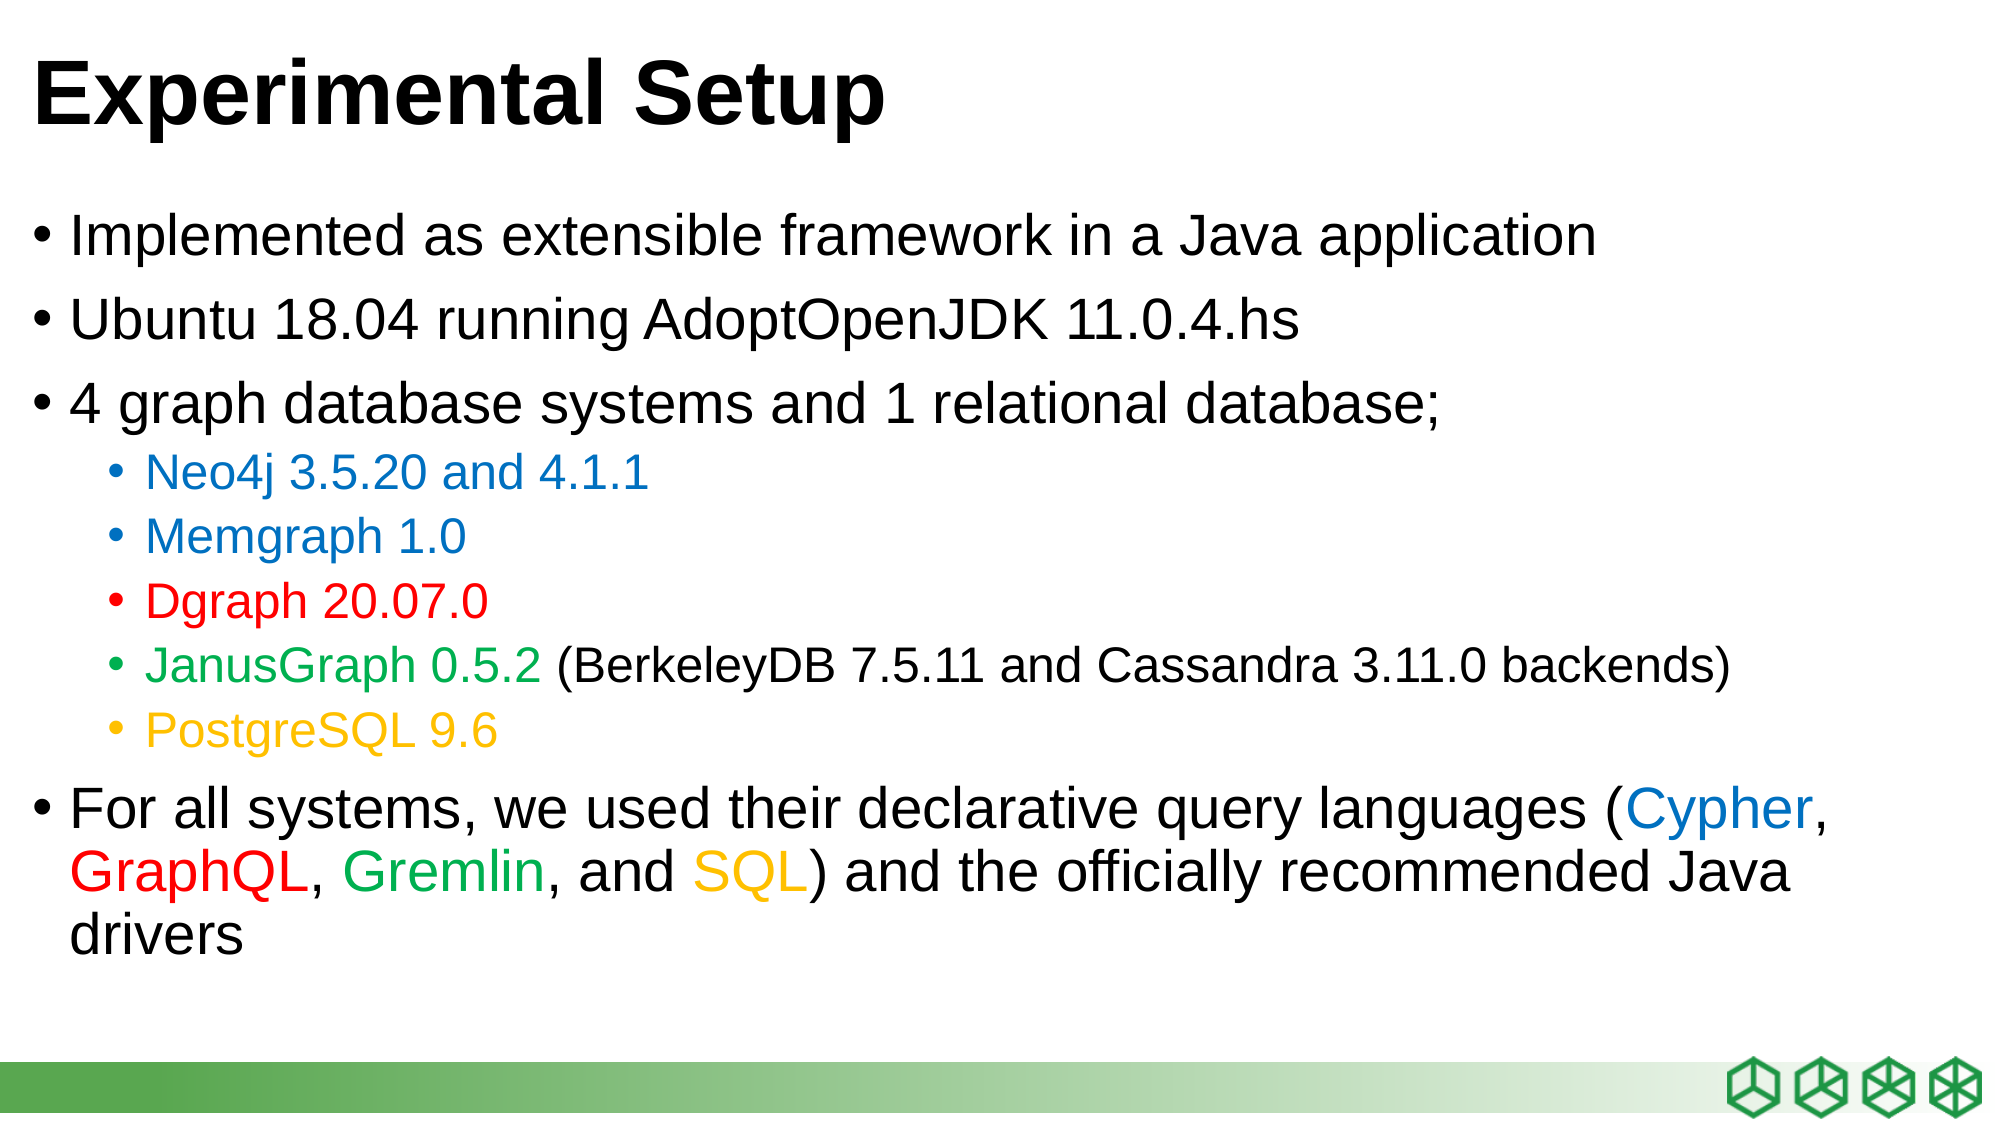

# Experimental Setup
Implemented as extensible framework in a Java application
Ubuntu 18.04 running AdoptOpenJDK 11.0.4.hs
4 graph database systems and 1 relational database;
Neo4j 3.5.20 and 4.1.1
Memgraph 1.0
Dgraph 20.07.0
JanusGraph 0.5.2 (BerkeleyDB 7.5.11 and Cassandra 3.11.0 backends)
PostgreSQL 9.6
For all systems, we used their declarative query languages (Cypher, GraphQL, Gremlin, and SQL) and the officially recommended Java drivers